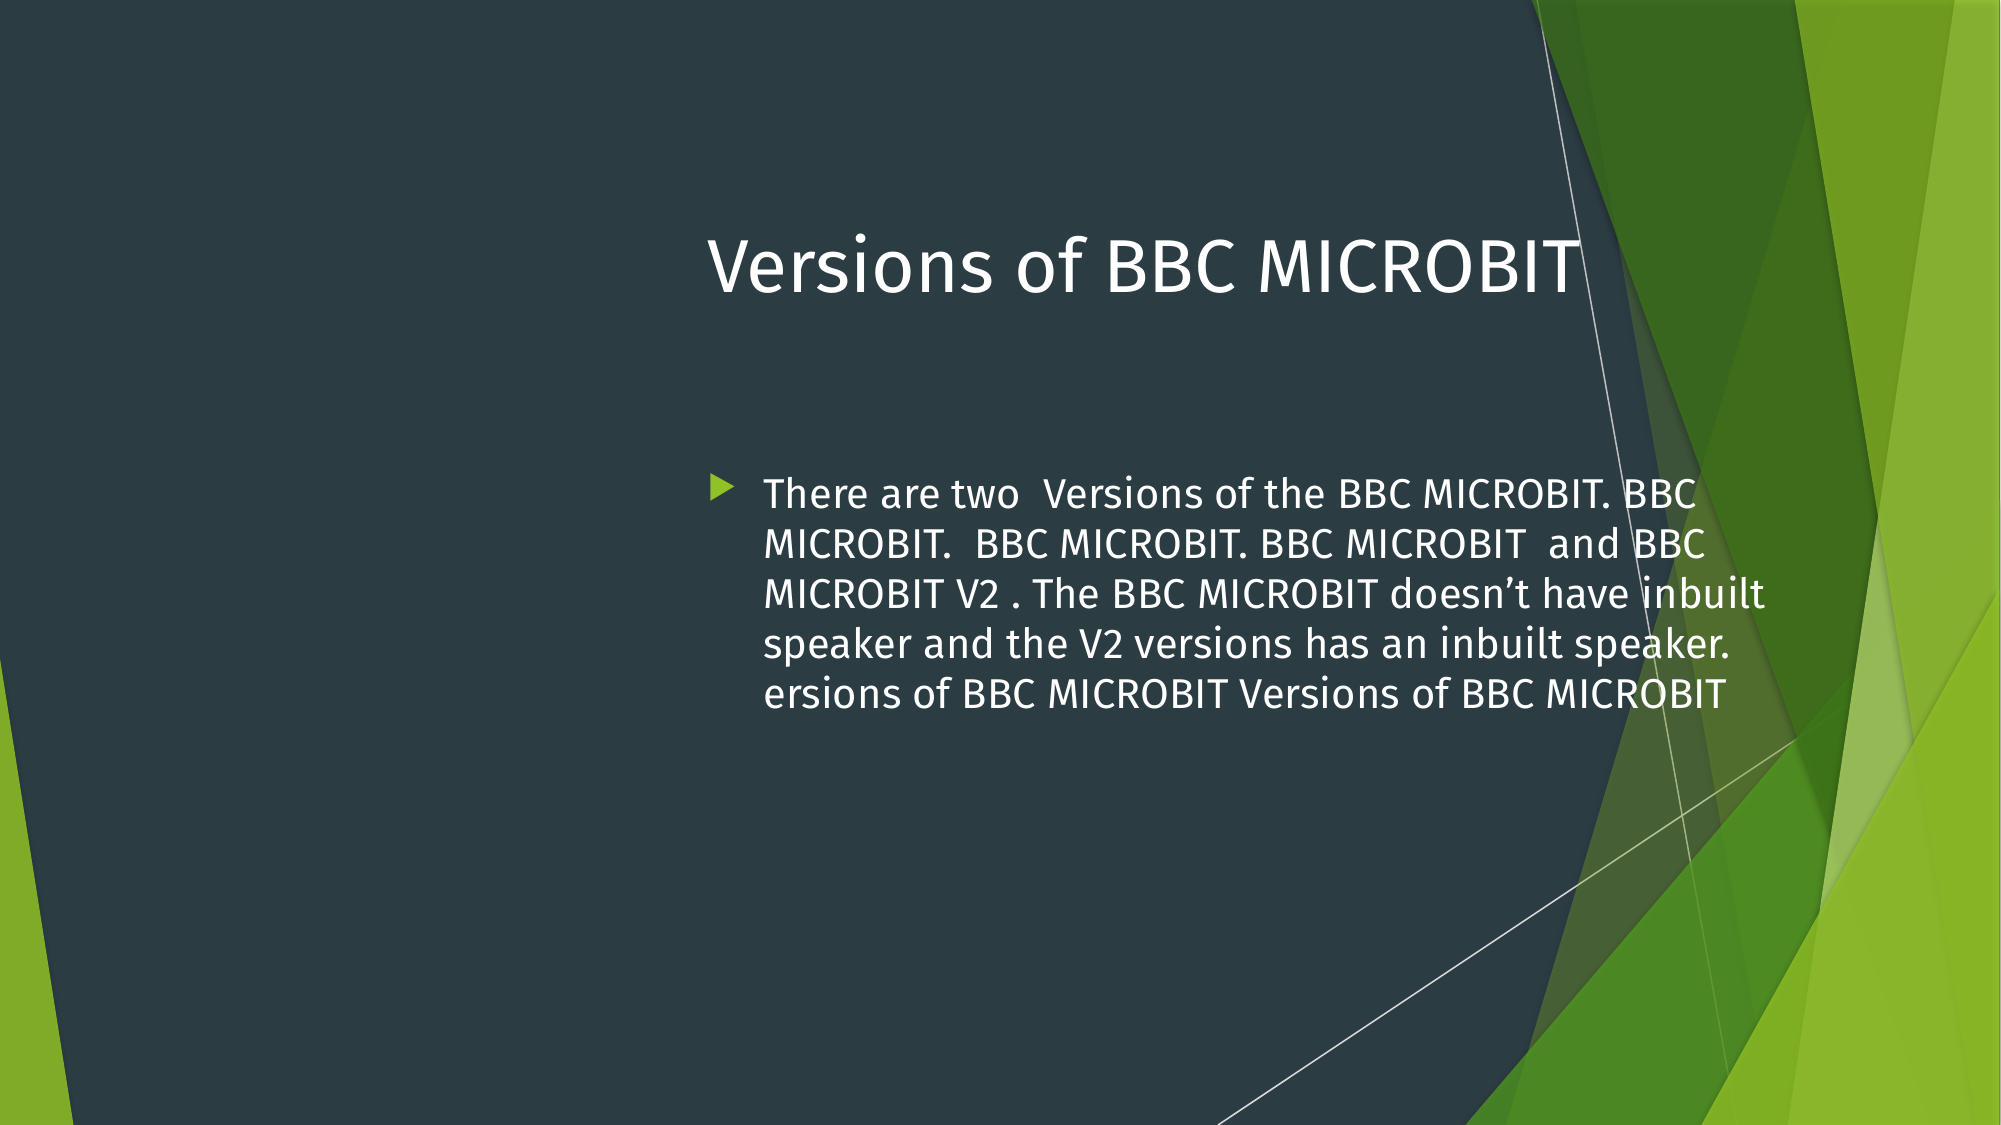

There are two  Versions of the BBC MICROBIT. BBC MICROBIT.  BBC MICROBIT. BBC MICROBIT  and BBC MICROBIT V2 . The BBC MICROBIT doesn’t have inbuilt speaker and the V2 versions has an inbuilt speaker. ersions of BBC MICROBIT Versions of BBC MICROBIT
# Versions of BBC MICROBIT